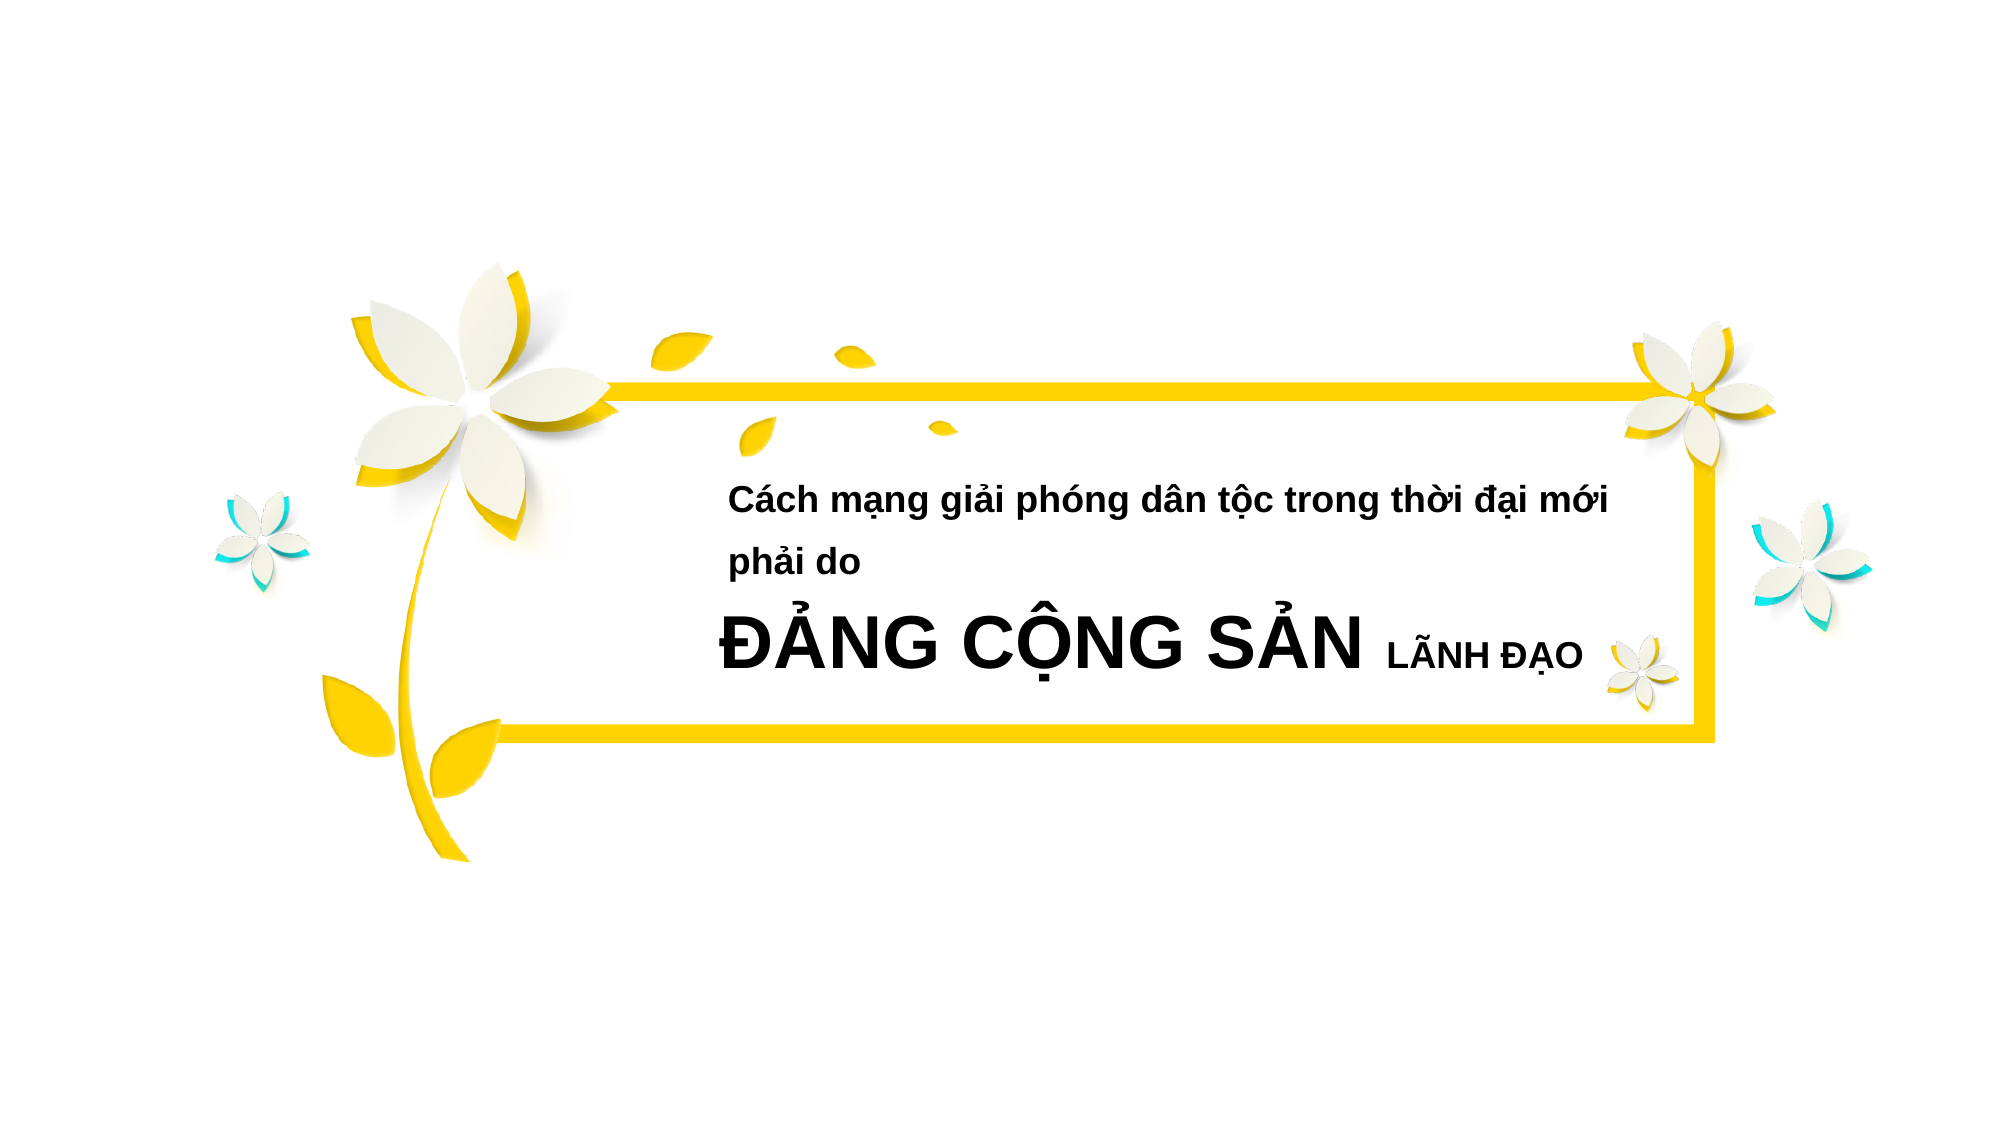

Cách mạng giải phóng dân tộc trong thời đại mới
phải do
ĐẢNG CỘNG SẢN LÃNH ĐẠO